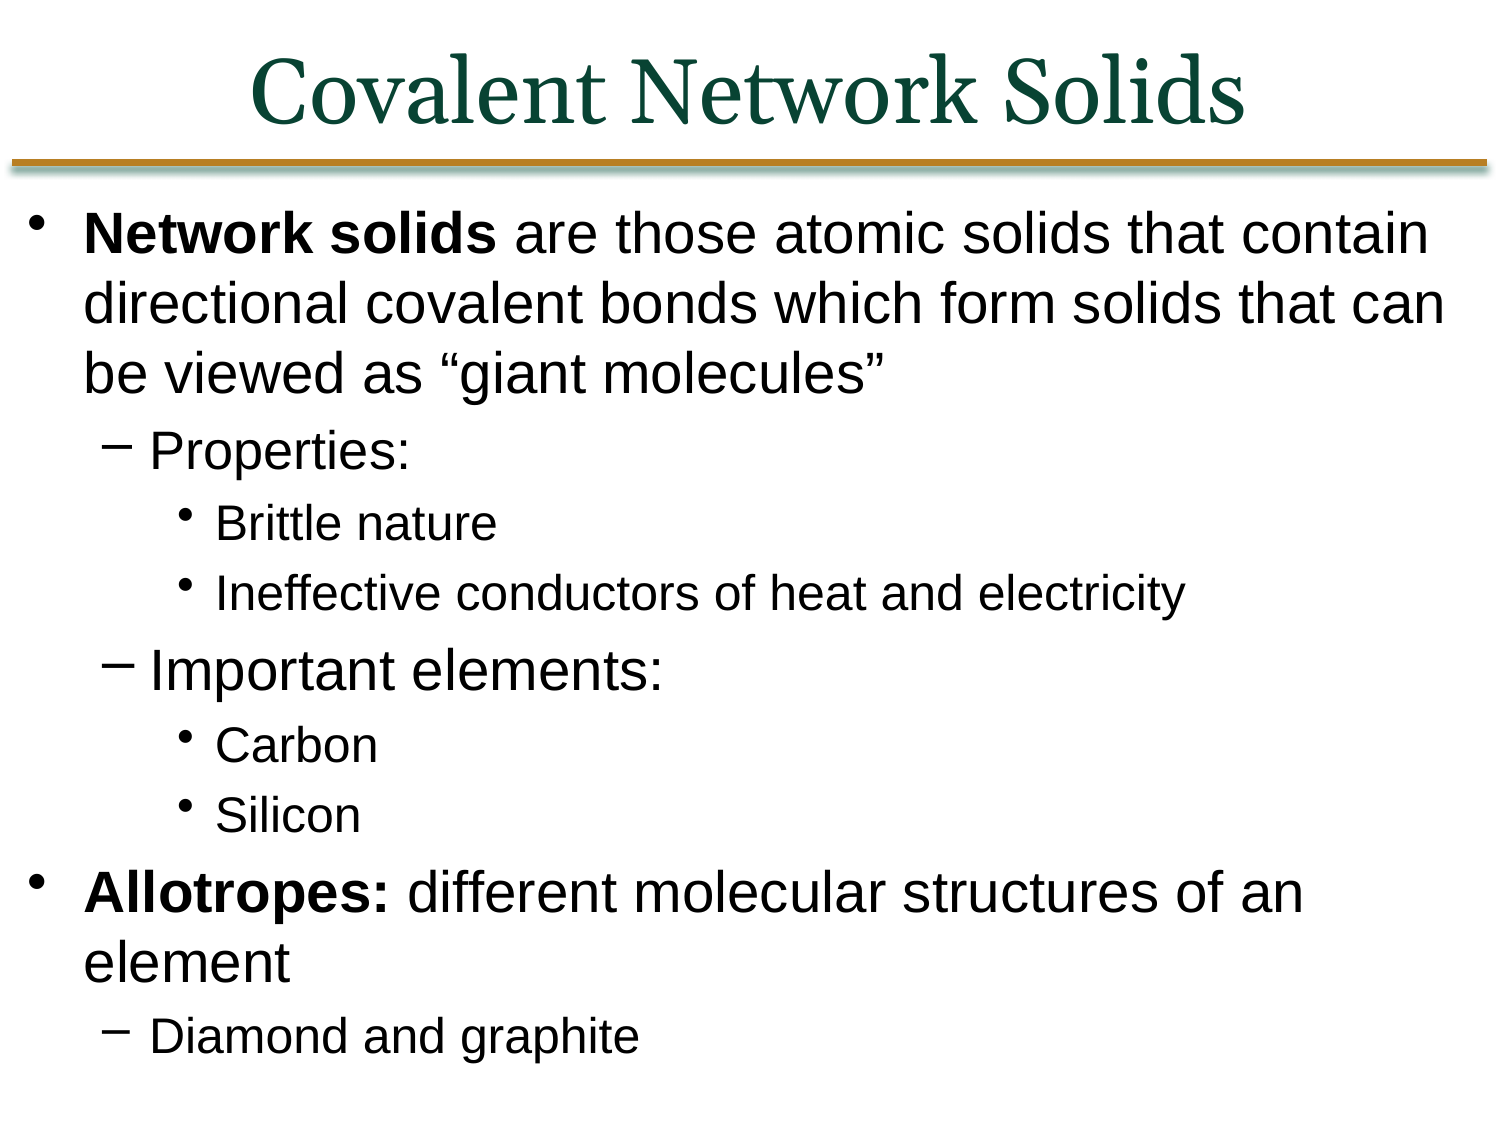

Covalent Network Solids
Network solids are those atomic solids that contain directional covalent bonds which form solids that can be viewed as “giant molecules”
Properties:
Brittle nature
Ineffective conductors of heat and electricity
Important elements:
Carbon
Silicon
Allotropes: different molecular structures of an element
Diamond and graphite